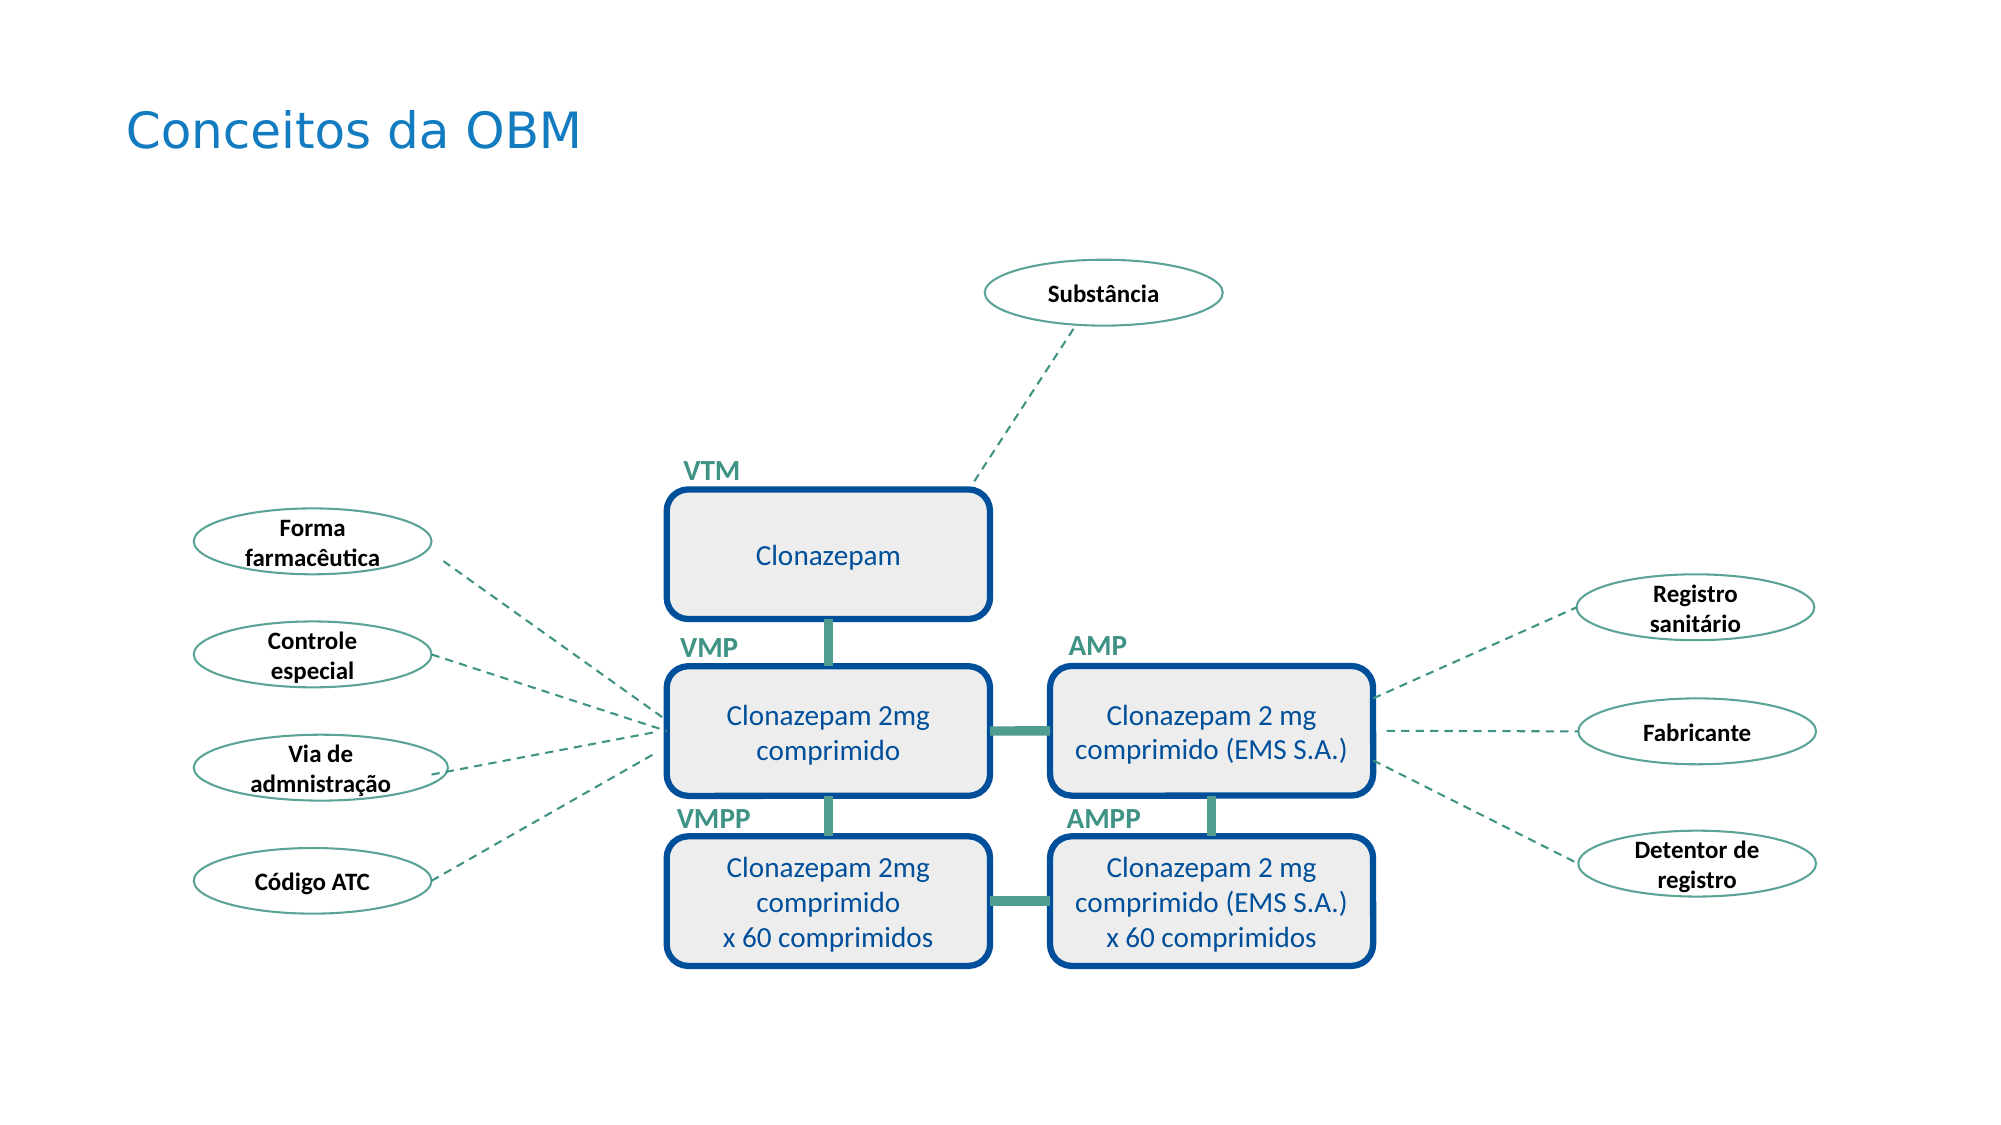

Conceitos da OBM
Substância
VTM
Clonazepam
AMP
VMP
Clonazepam 2 mg comprimido (EMS S.A.)
Clonazepam 2mg comprimido
VMPP
AMPP
Clonazepam 2mg comprimido
x 60 comprimidos
Clonazepam 2 mg comprimido (EMS S.A.)
x 60 comprimidos
Forma farmacêutica
Registro sanitário
Controle especial
Fabricante
Via de admnistração
Detentor de registro
Código ATC